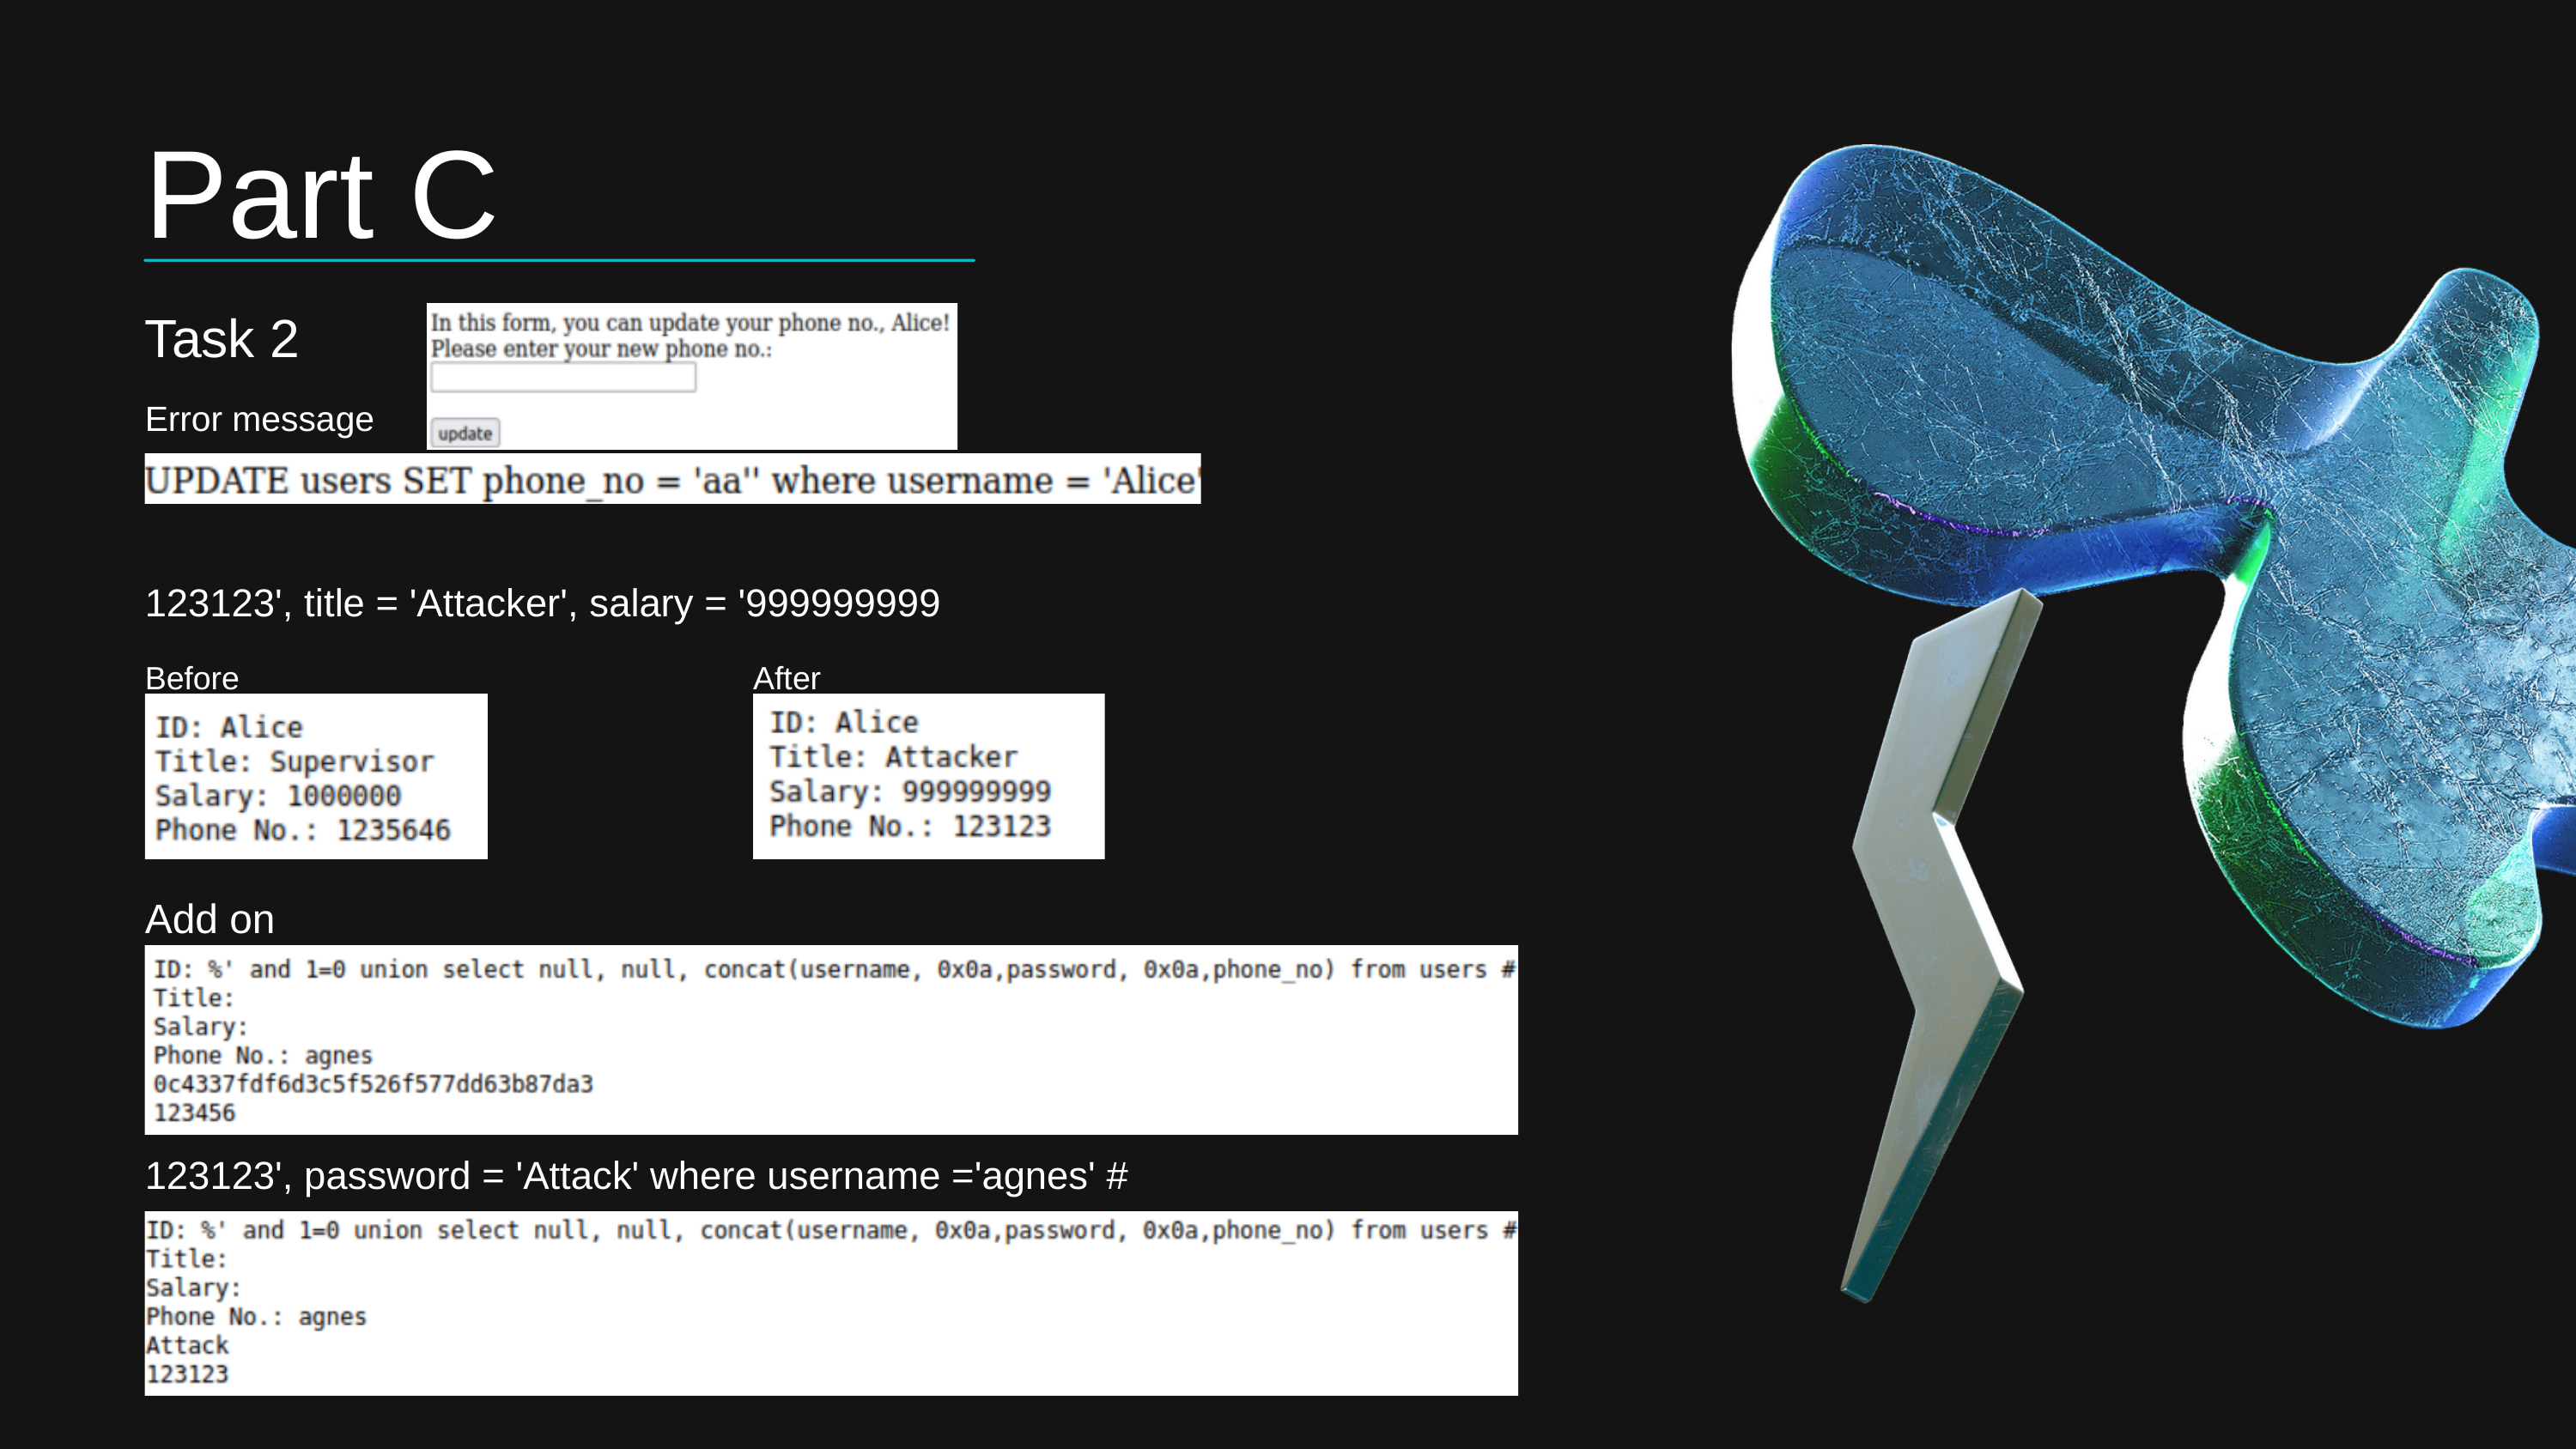

Part C

Task 2
Error message

123123', title = 'Attacker', salary = '999999999

Before
After

Add on

123123', password = 'Attack' where username ='agnes' #